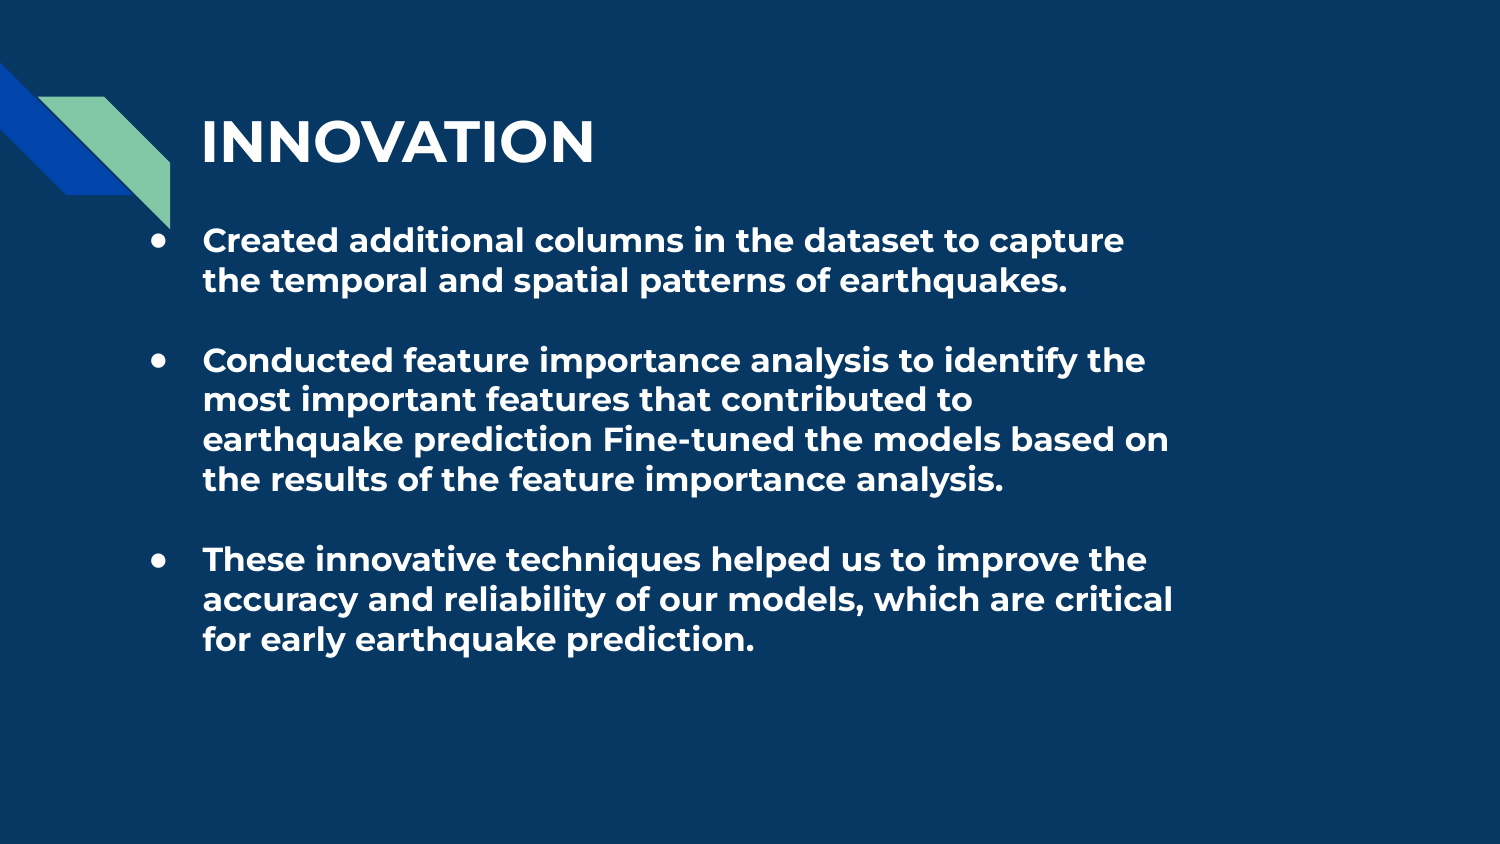

INNOVATION

Created additional columns in the dataset to capture the temporal and spatial patterns of earthquakes.
Conducted feature importance analysis to identify the most important features that contributed to earthquake prediction Fine-tuned the models based on the results of the feature importance analysis.
These innovative techniques helped us to improve the accuracy and reliability of our models, which are critical for early earthquake prediction.